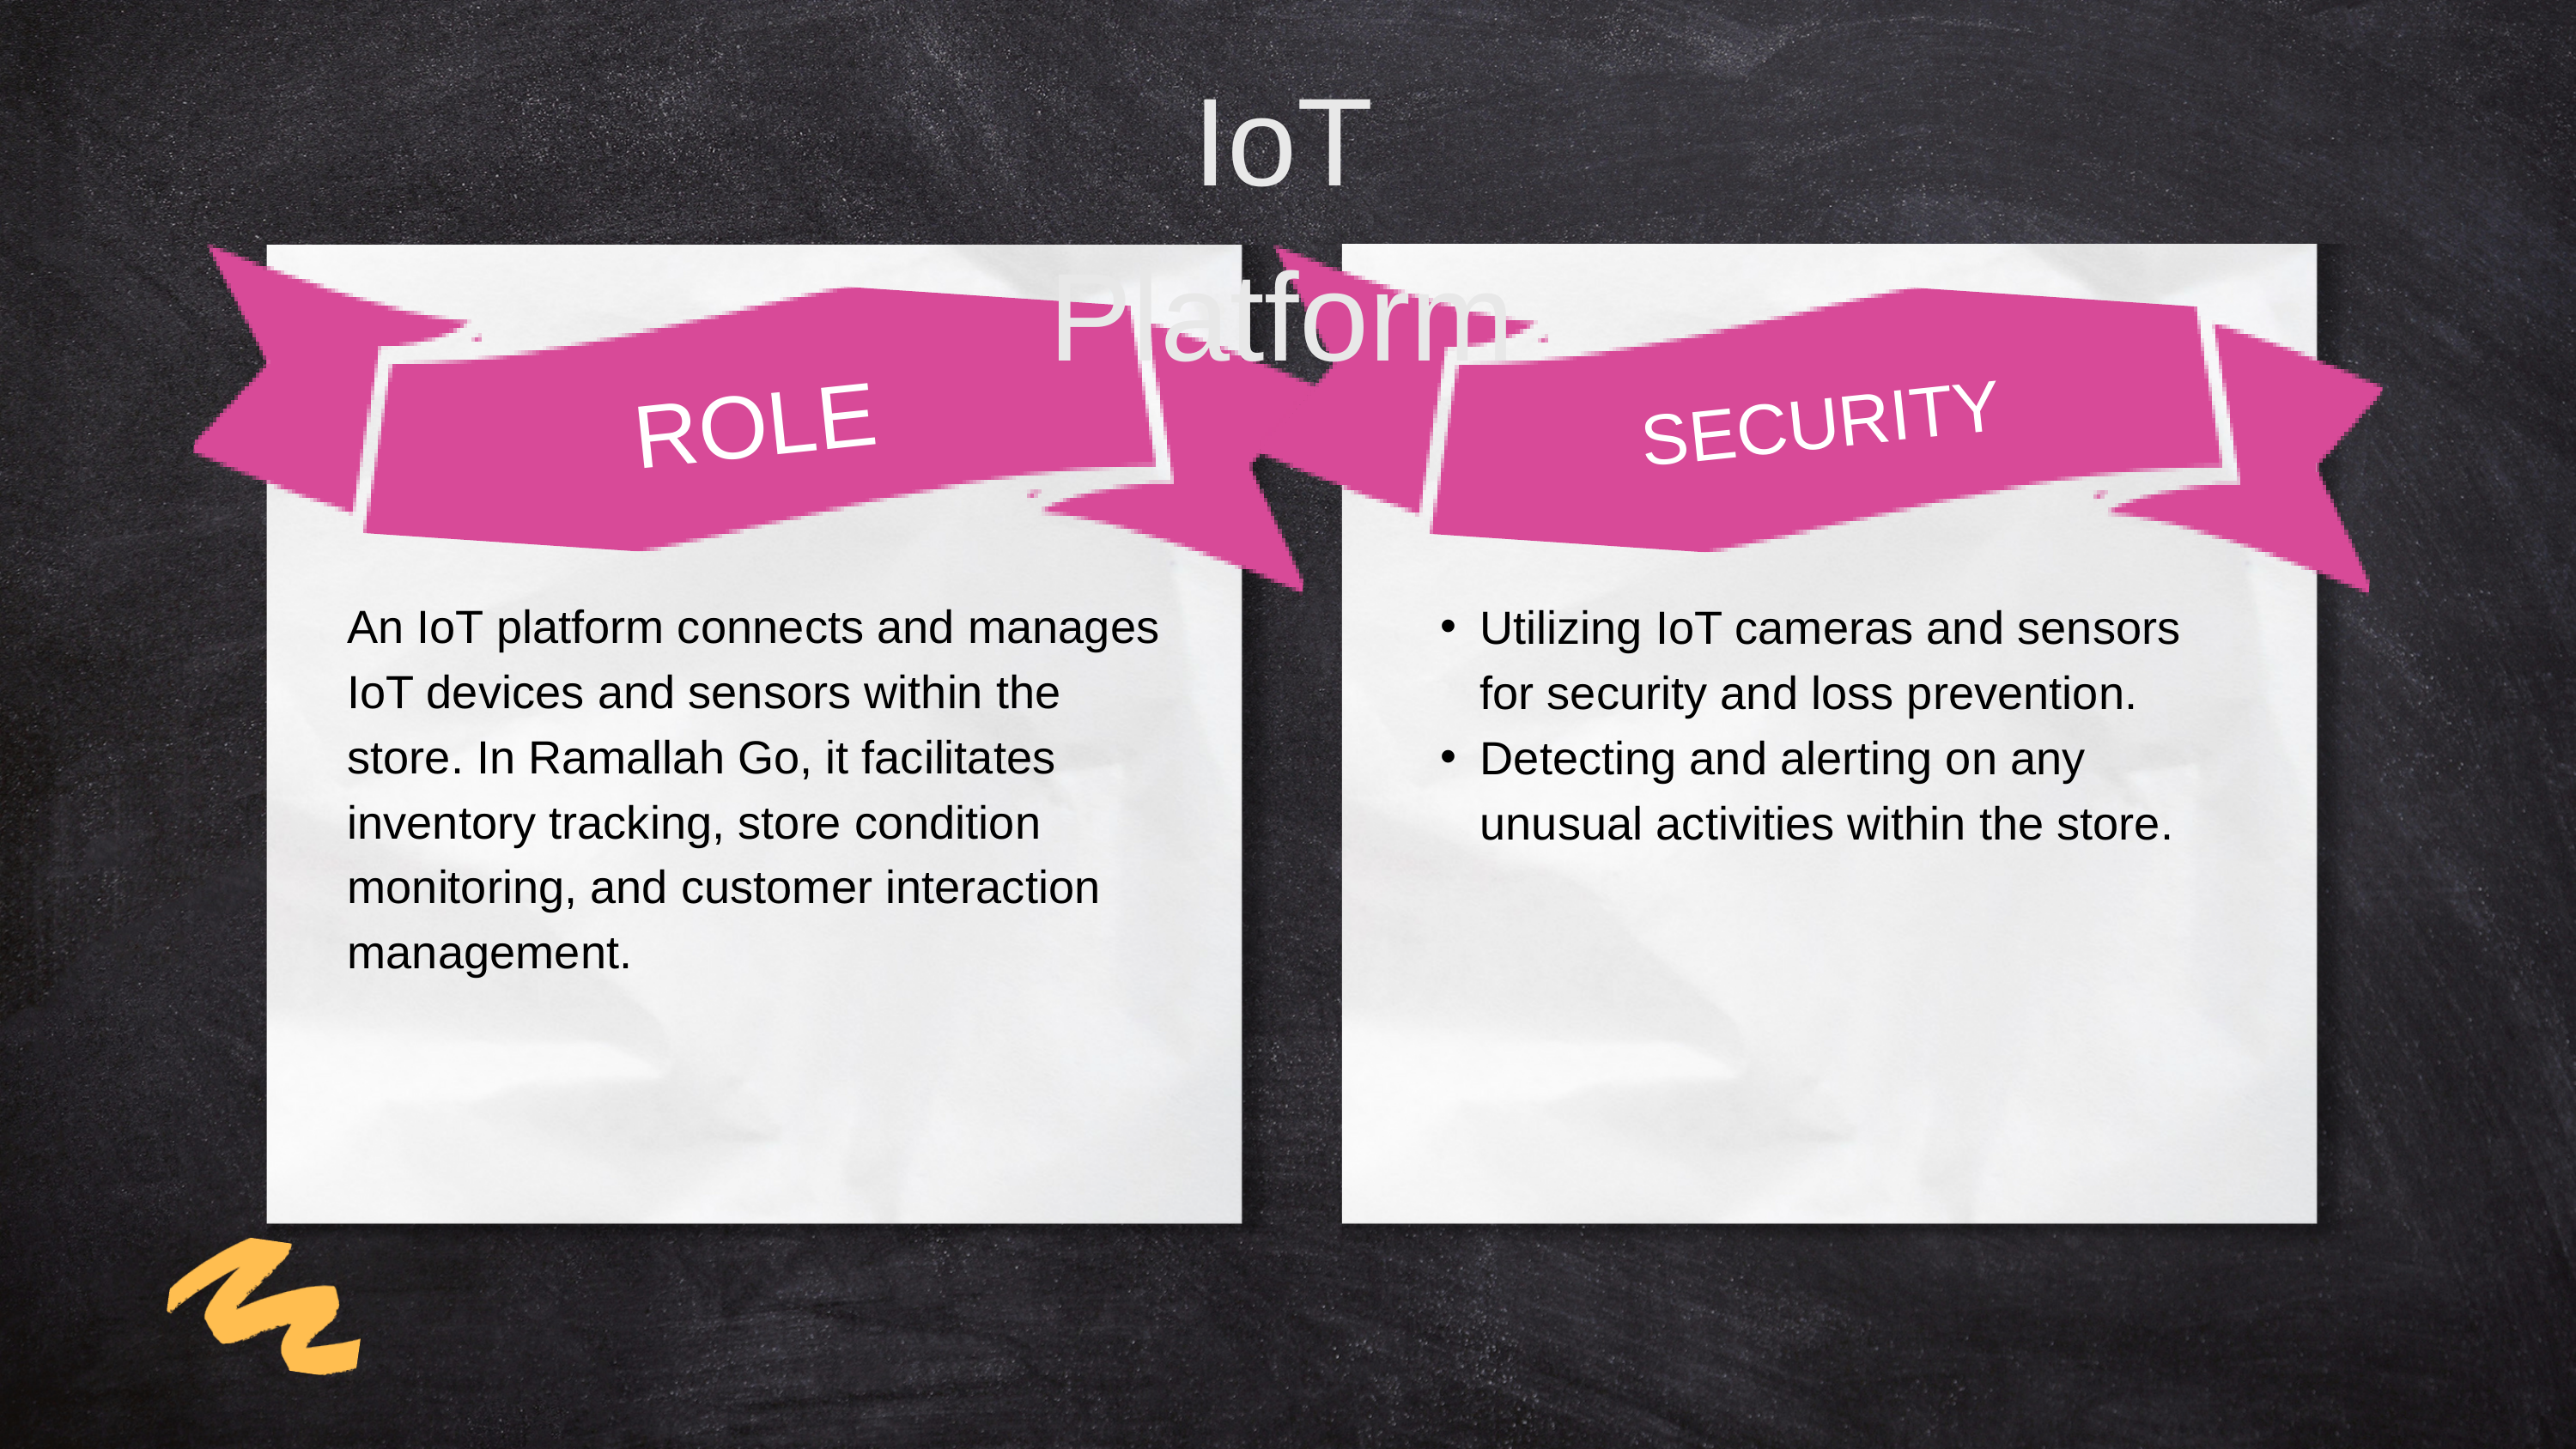

IoT Platform

ROLE
SECURITY
An IoT platform connects and manages IoT devices and sensors within the store. In Ramallah Go, it facilitates inventory tracking, store condition monitoring, and customer interaction management.
Utilizing IoT cameras and sensors for security and loss prevention.
Detecting and alerting on any unusual activities within the store.